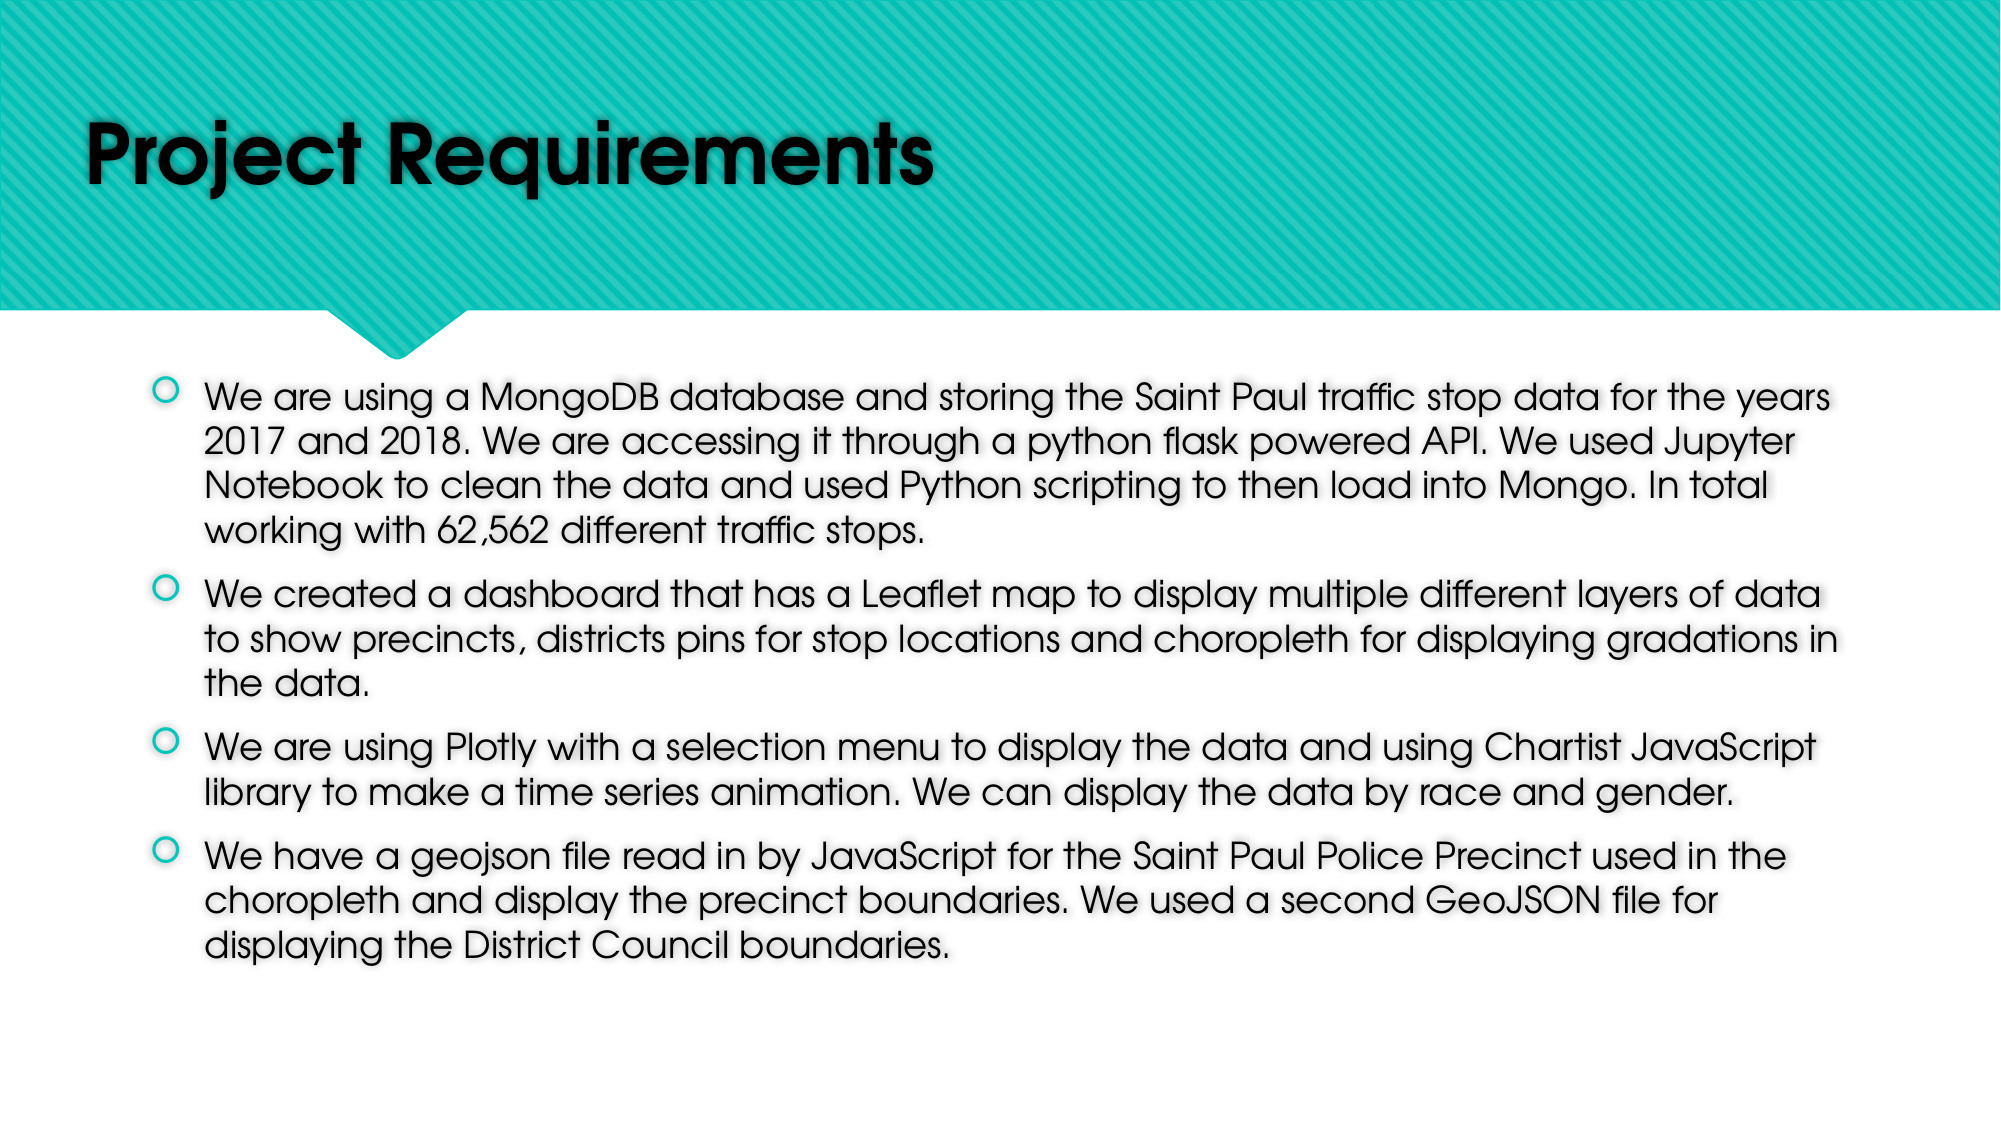

# Project Requirements
We are using a MongoDB database and storing the Saint Paul traffic stop data for the years 2017 and 2018. We are accessing it through a python flask powered API. We used Jupyter Notebook to clean the data and used Python scripting to then load into Mongo. In total working with 62,562 different traffic stops.
We created a dashboard that has a Leaflet map to display multiple different layers of data to show precincts, districts pins for stop locations and choropleth for displaying gradations in the data.
We are using Plotly with a selection menu to display the data and using Chartist JavaScript library to make a time series animation. We can display the data by race and gender.
We have a geojson file read in by JavaScript for the Saint Paul Police Precinct used in the choropleth and display the precinct boundaries. We used a second GeoJSON file for displaying the District Council boundaries.